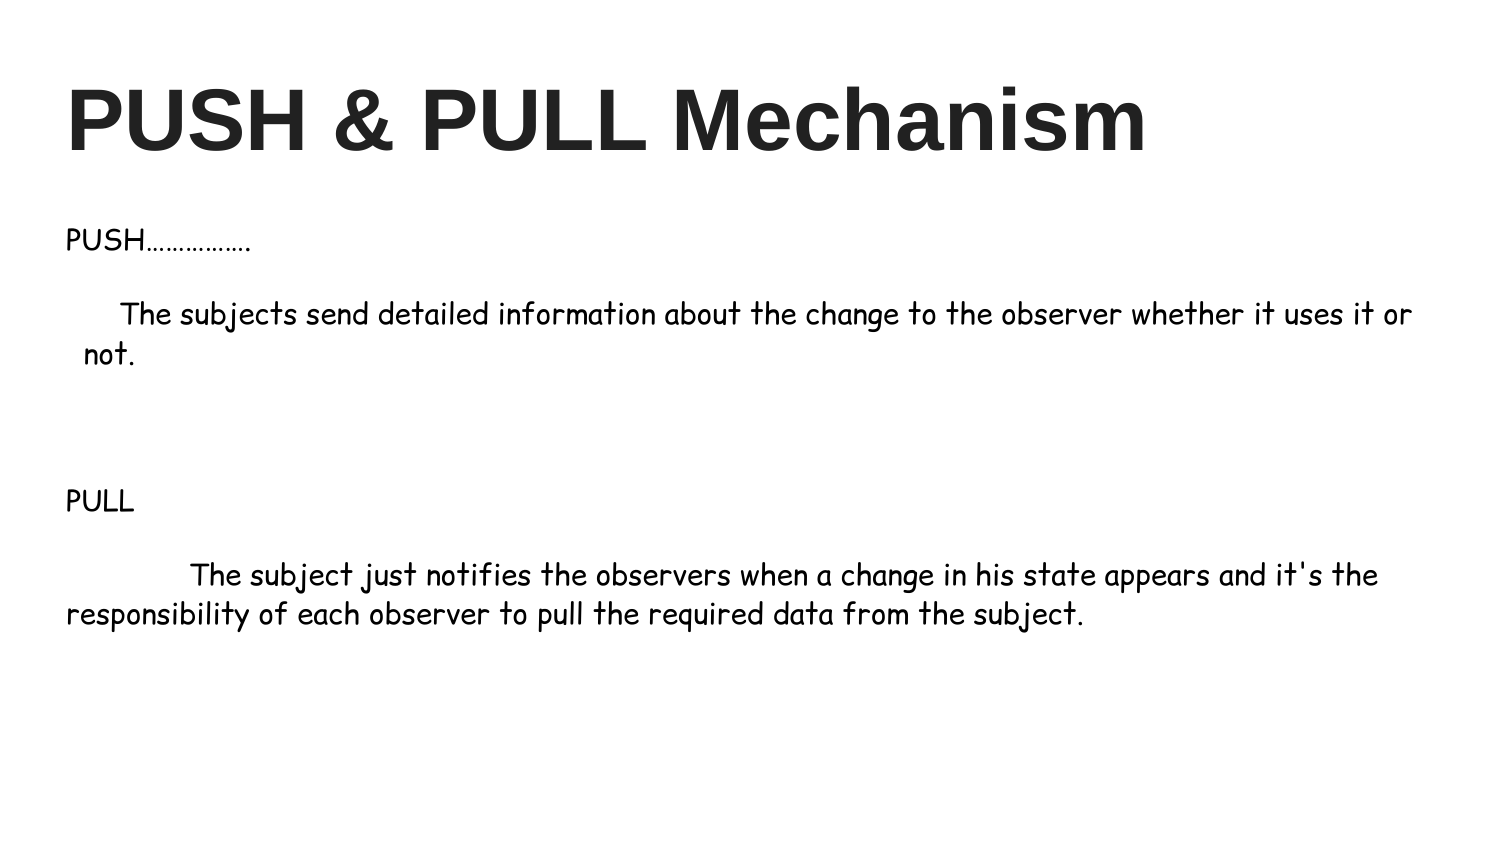

# PUSH & PULL Mechanism
PUSH…………….
      The subjects send detailed information about the change to the observer whether it uses it or     not.

PULL
              The subject just notifies the observers when a change in his state appears and it's the responsibility of each observer to pull the required data from the subject.